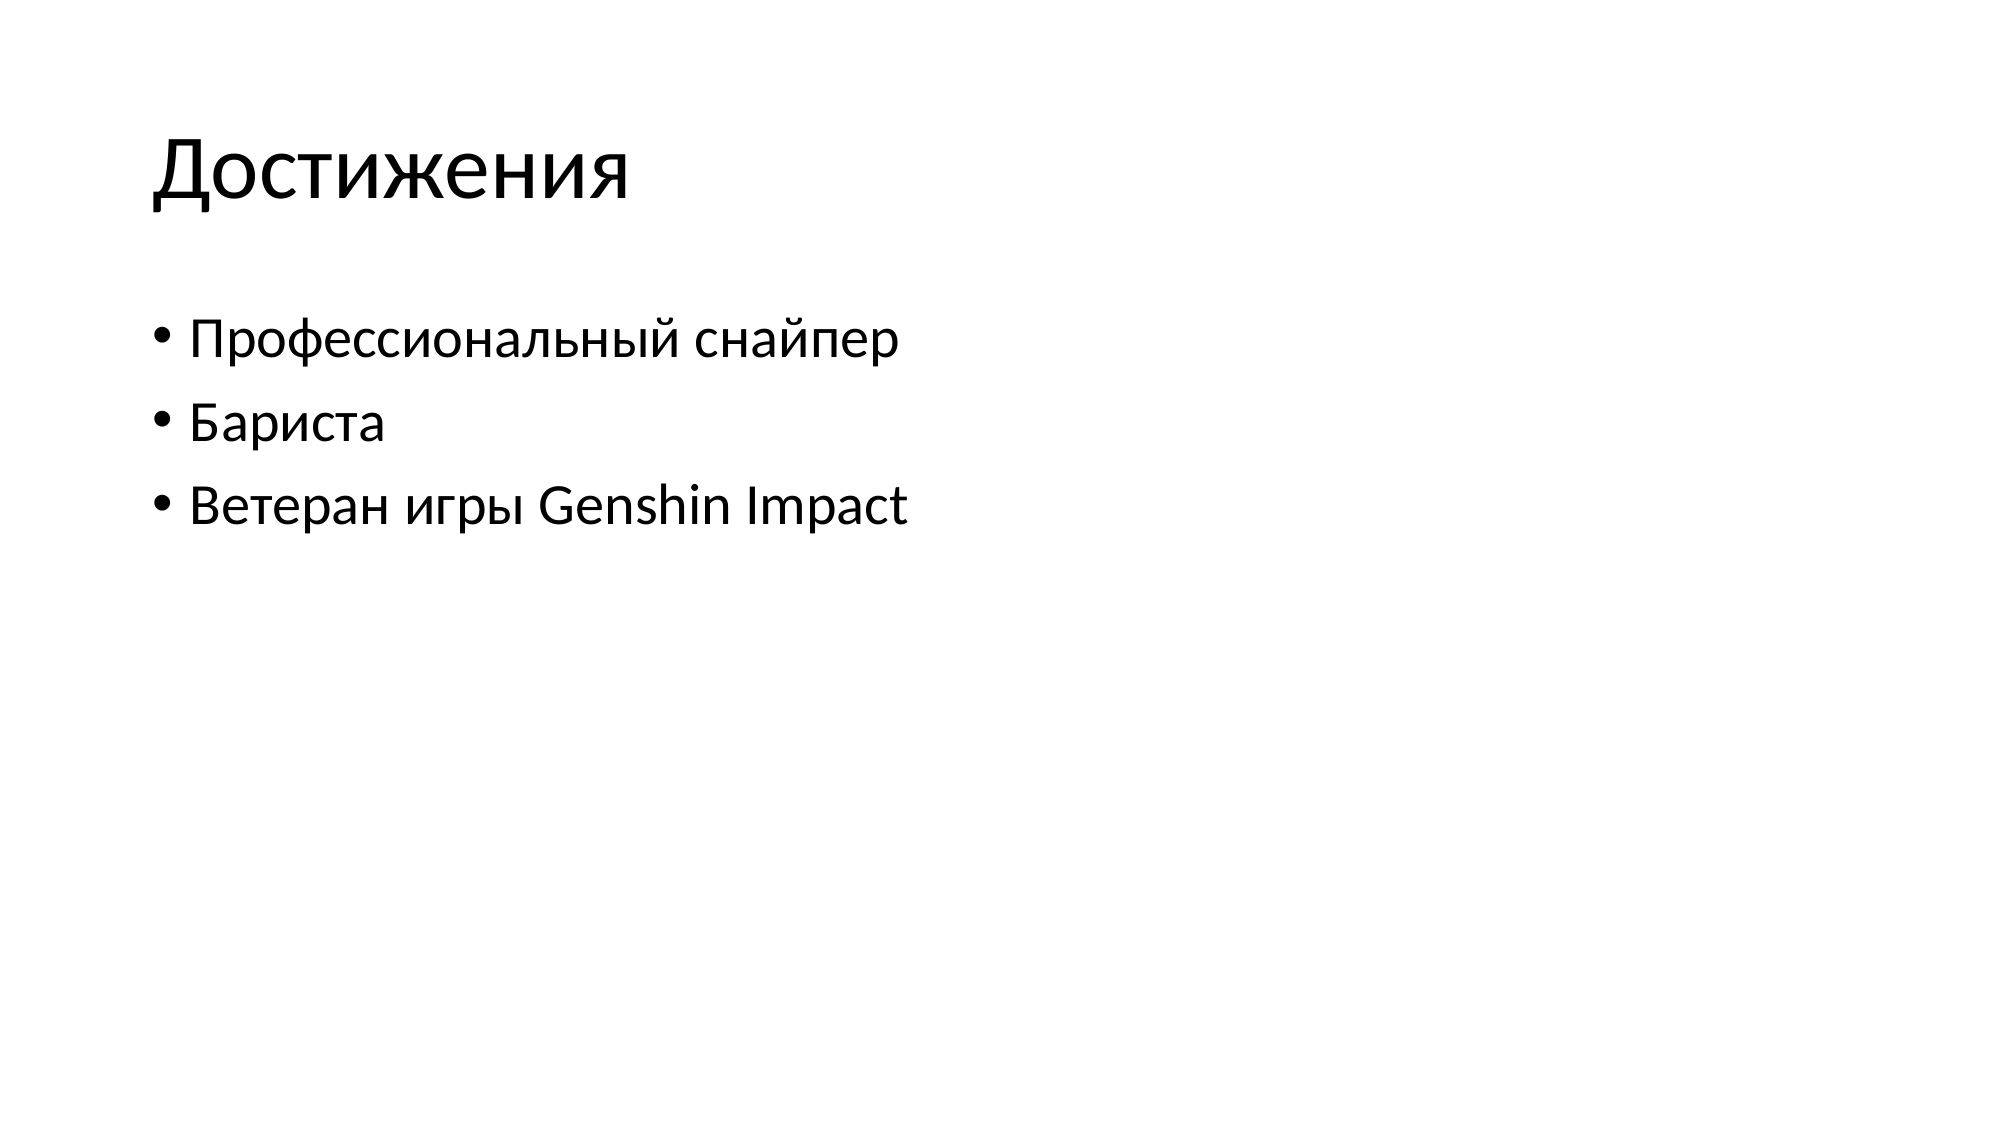

# Достижения
Профессиональный снайпер
Бариста
Ветеран игры Genshin Impact